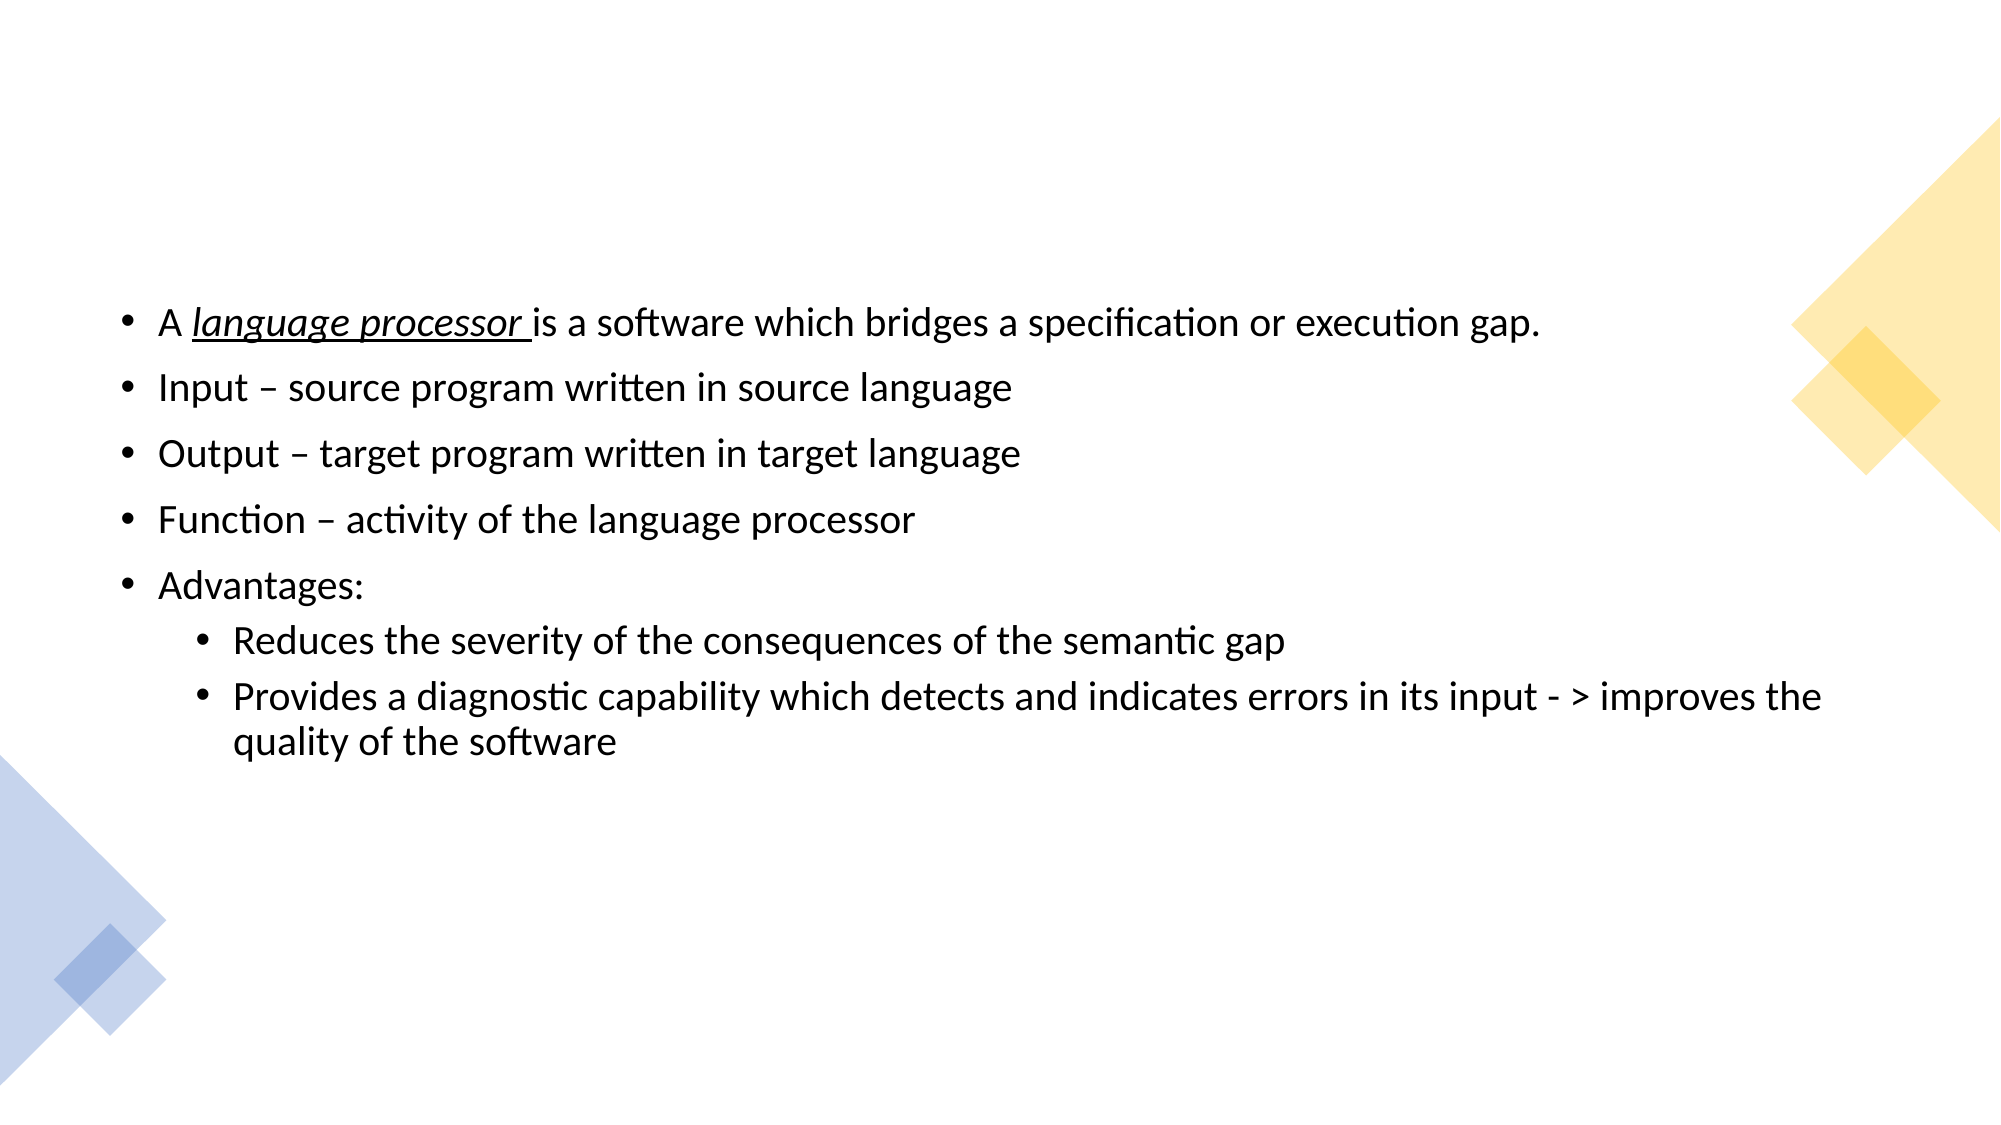

A language processor is a software which bridges a specification or execution gap.
Input – source program written in source language
Output – target program written in target language
Function – activity of the language processor
Advantages:
Reduces the severity of the consequences of the semantic gap
Provides a diagnostic capability which detects and indicates errors in its input - > improves the quality of the software